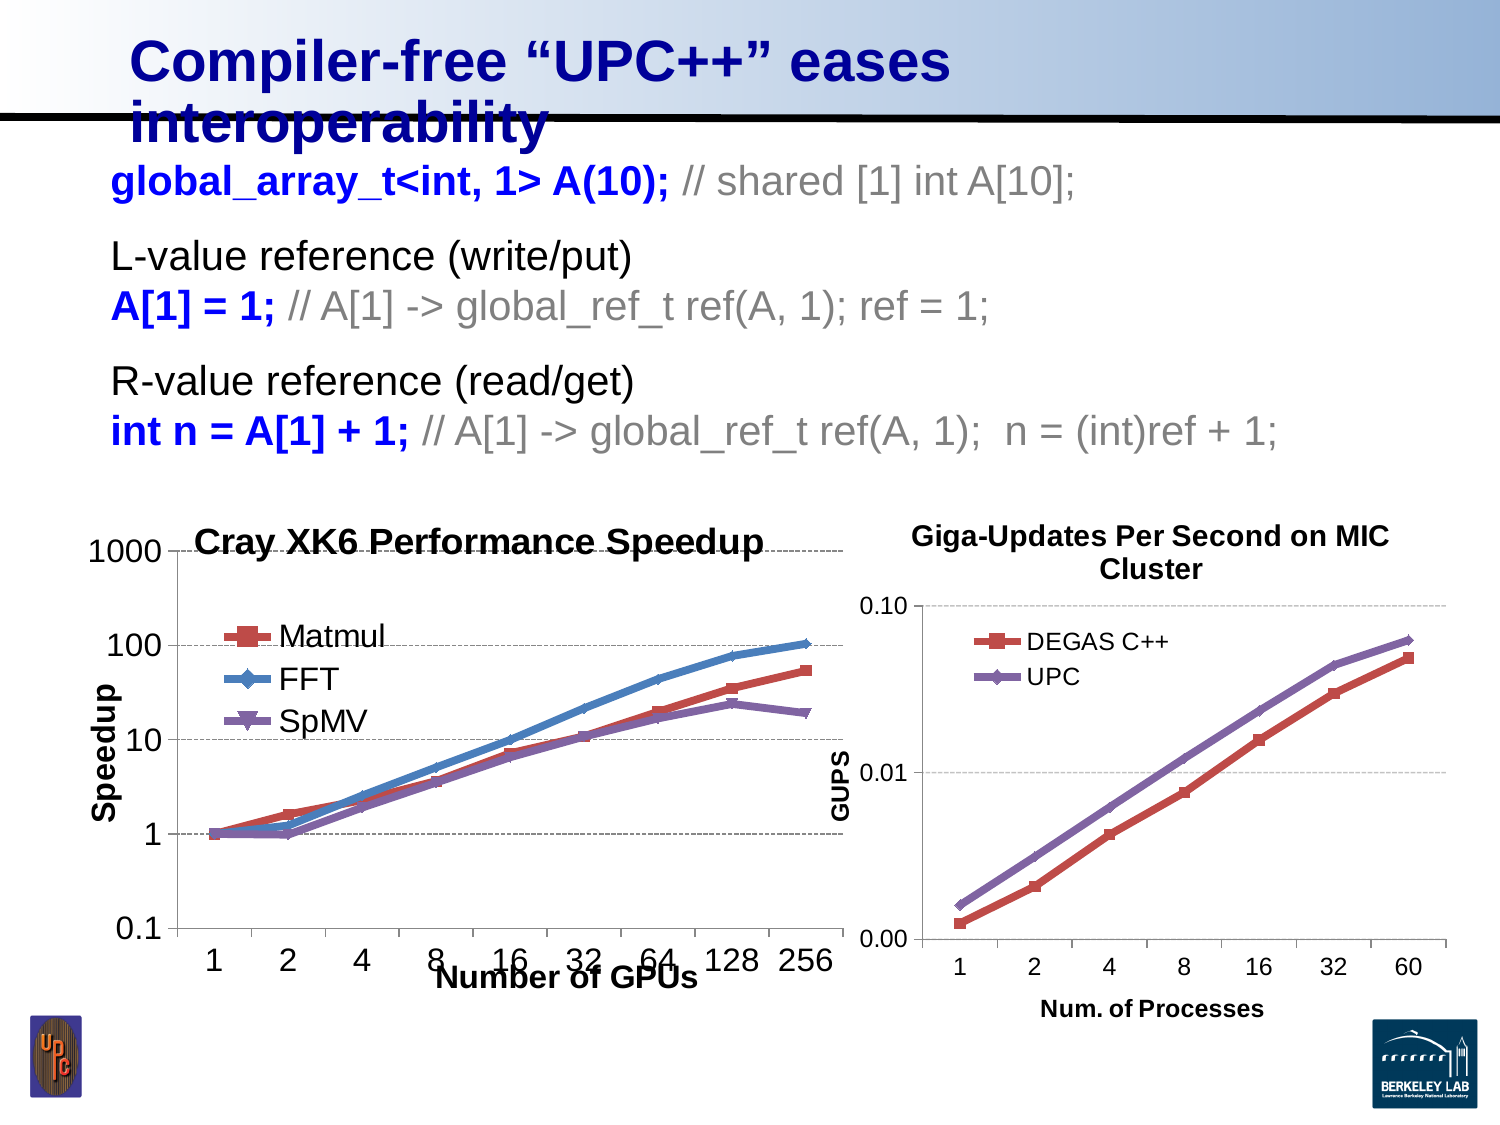

# Compiler-free “UPC++” eases interoperability
global_array_t<int, 1> A(10); // shared [1] int A[10];
L-value reference (write/put)
A[1] = 1; // A[1] -> global_ref_t ref(A, 1); ref = 1;
R-value reference (read/get)
int n = A[1] + 1; // A[1] -> global_ref_t ref(A, 1);  n = (int)ref + 1;

### Chart: Cray XK6 Performance Speedup

| Category |  |  |  |
|---|---|---|---|
| 1.0 | 1.0 | 1.000006012844146 | 0.999999999999999 |
| 2.0 | 1.615540335147275 | 1.229572023171201 | 0.98314524259301 |
| 4.0 | 2.281489192969732 | 2.561041489261384 | 1.90724390012342 |
| 8.0 | 3.639406916569998 | 5.083905306943611 | 3.508799508149761 |
| 16.0 | 7.169585540814535 | 9.948177461505171 | 6.502925491021206 |
| 32.0 | 10.84917019932395 | 21.52886072405971 | 10.77071549205156 |
| 64.0 | 19.72799304498773 | 43.84140282281214 | 16.79252281763102 |
| 128.0 | 35.05988653124557 | 77.0038158987378 | 23.91956956919709 |
| 256.0 | 53.61816732393348 | 103.8620524698809 | 19.08461262138512 |

### Chart: Giga-Updates Per Second on MIC Cluster

| Category | DEGAS C++ | UPC |
|---|---|---|
| 1.0 | 0.001246378 | 0.00160348 |
| 2.0 | 0.002075167 | 0.003128369 |
| 4.0 | 0.004246179 | 0.006198687 |
| 8.0 | 0.007596758 | 0.012180634 |
| 16.0 | 0.015670281 | 0.023453346 |
| 32.0 | 0.029810944 | 0.044071355 |
| 60.0 | 0.048653883 | 0.062268775 |